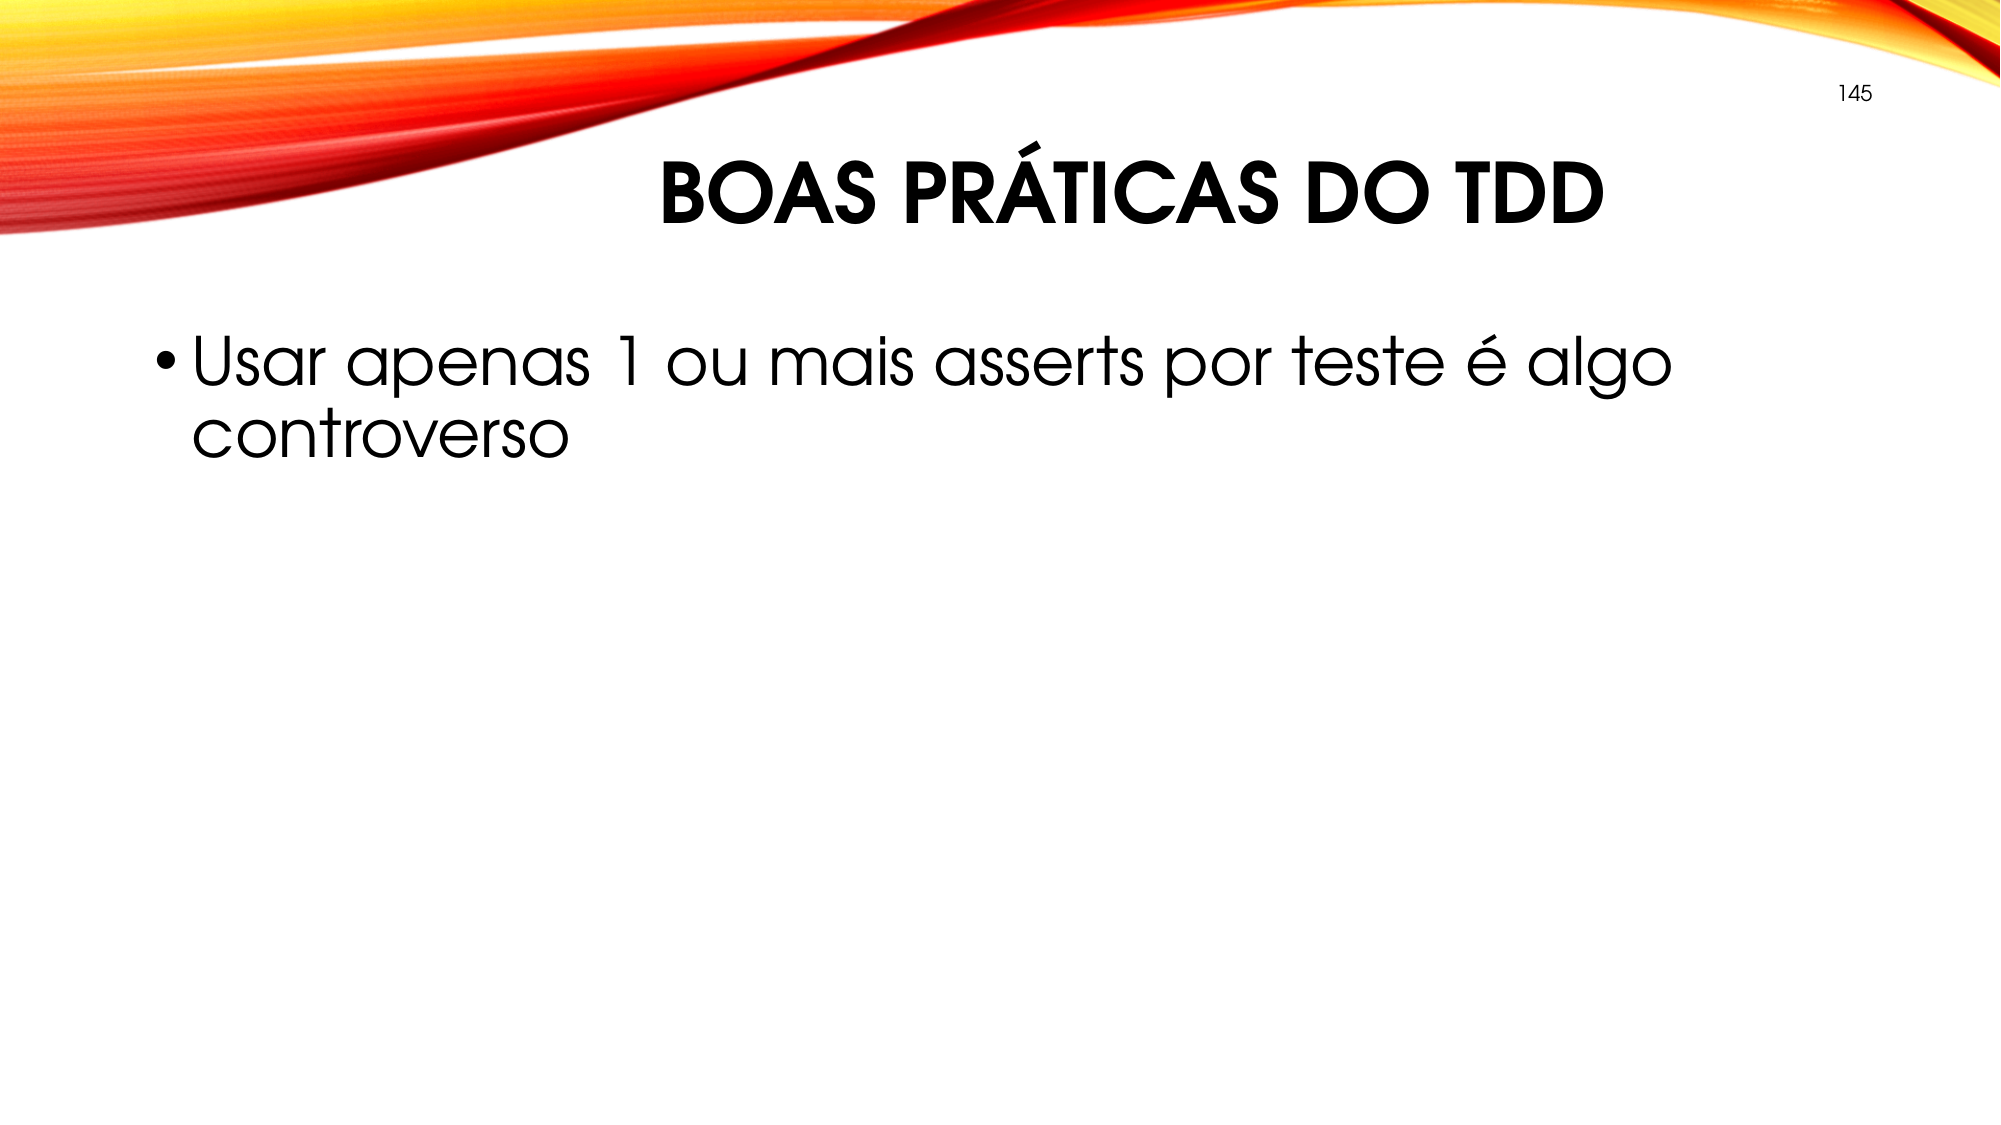

145
# Boas práticas do tdd
Usar apenas 1 ou mais asserts por teste é algo controverso